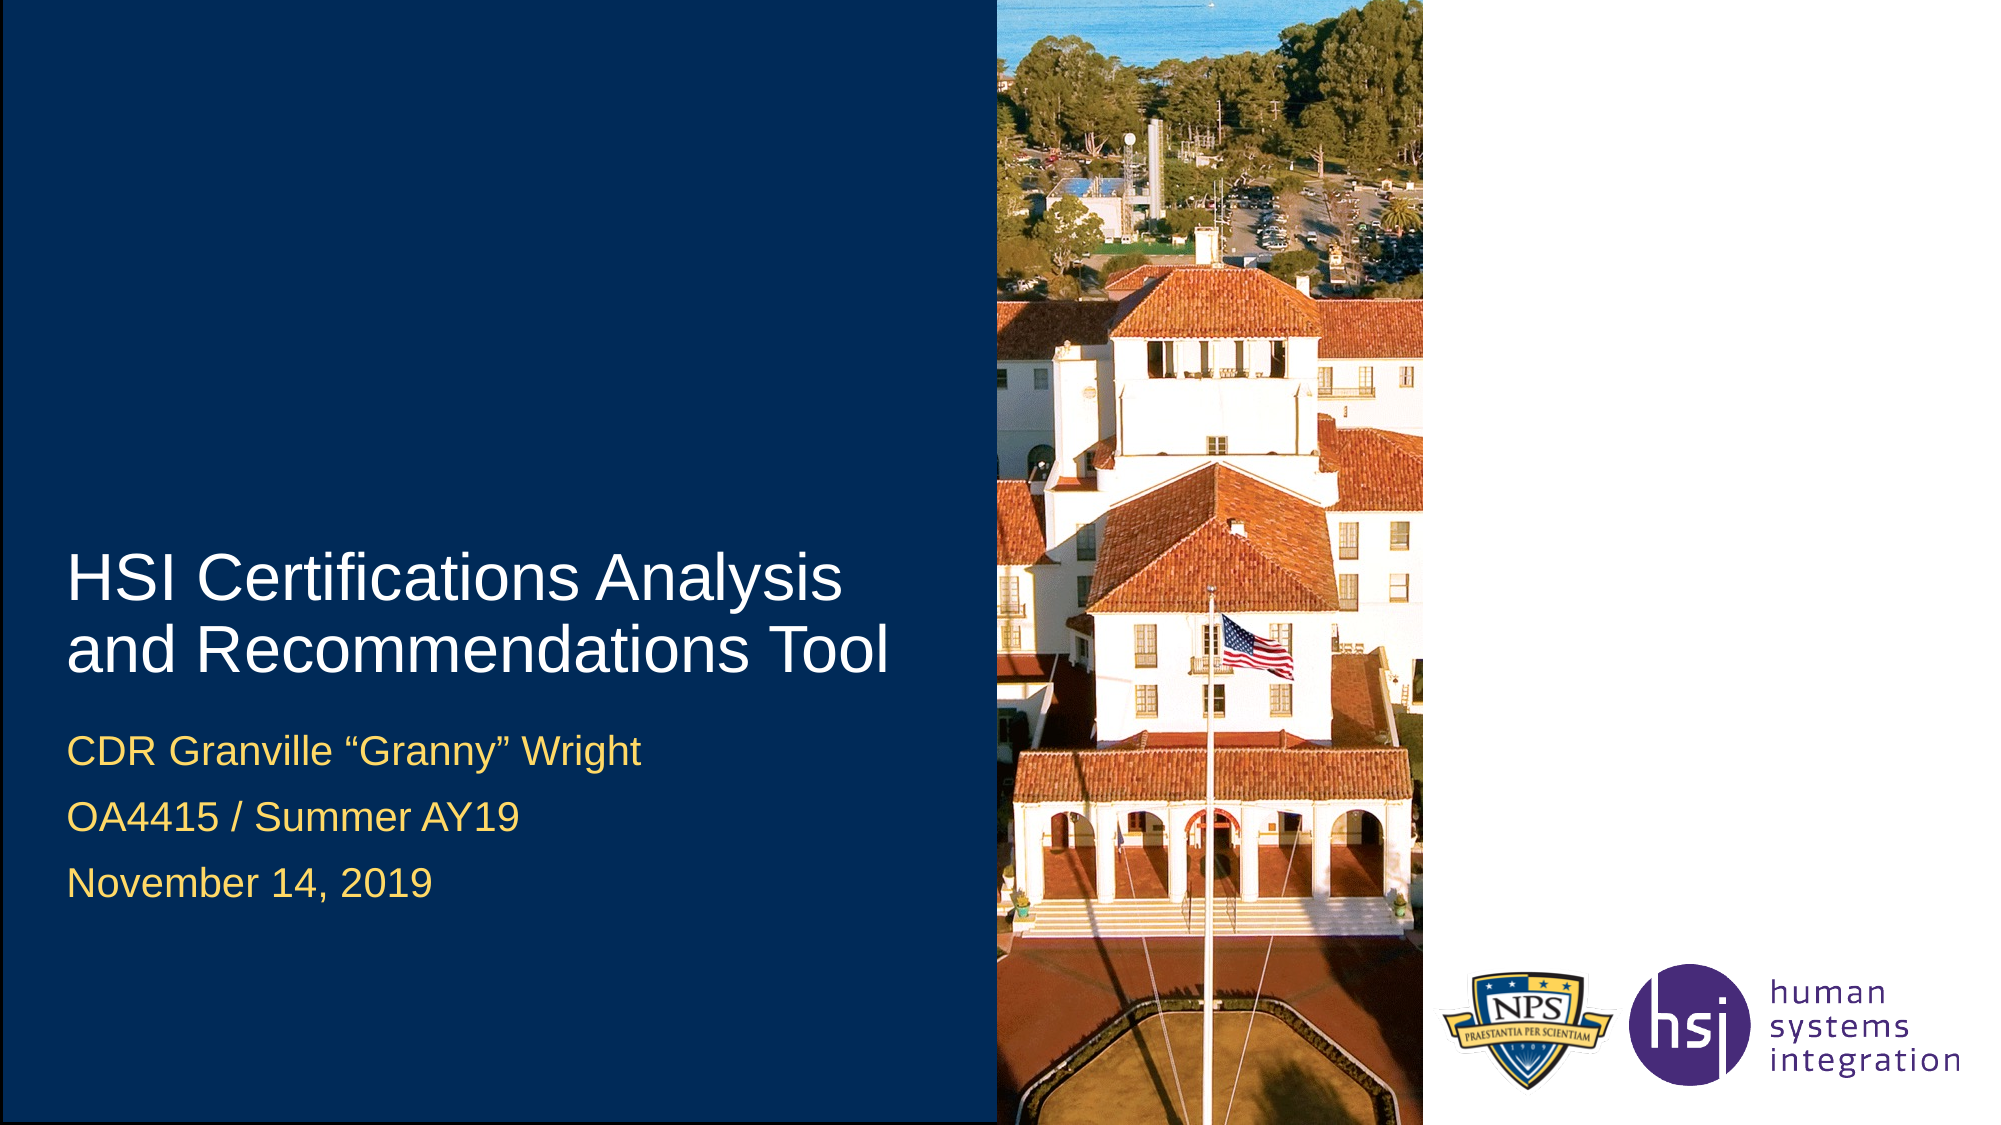

# HSI Certifications Analysis and Recommendations Tool
CDR Granville “Granny” Wright
OA4415 / Summer AY19
November 14, 2019